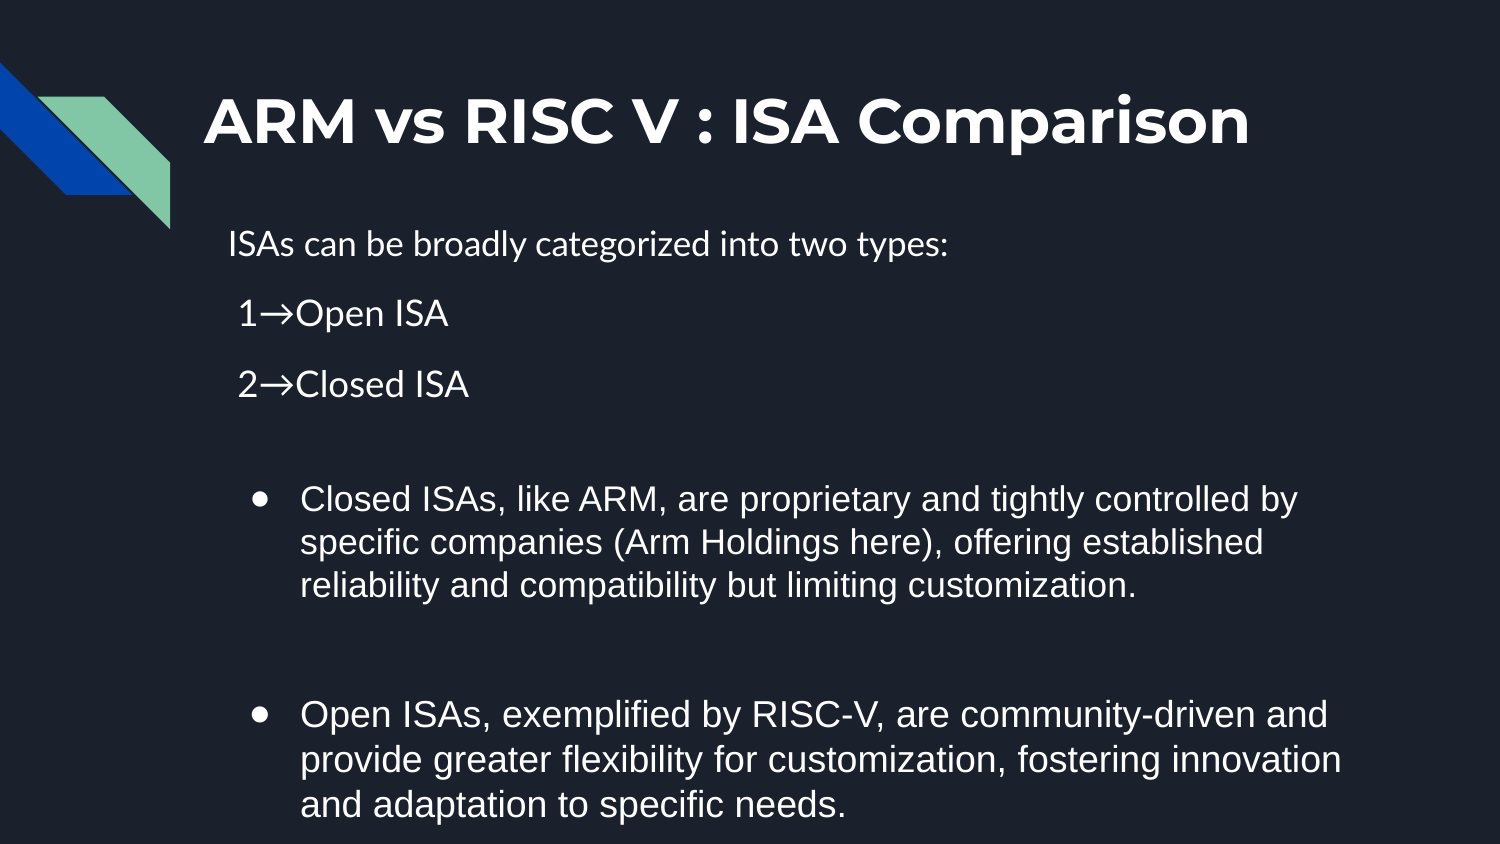

# ARM vs RISC V : ISA Comparison
ISAs can be broadly categorized into two types:
 1→Open ISA
 2→Closed ISA

Closed ISAs, like ARM, are proprietary and tightly controlled by specific companies (Arm Holdings here), offering established reliability and compatibility but limiting customization.

Open ISAs, exemplified by RISC-V, are community-driven and provide greater flexibility for customization, fostering innovation and adaptation to specific needs.